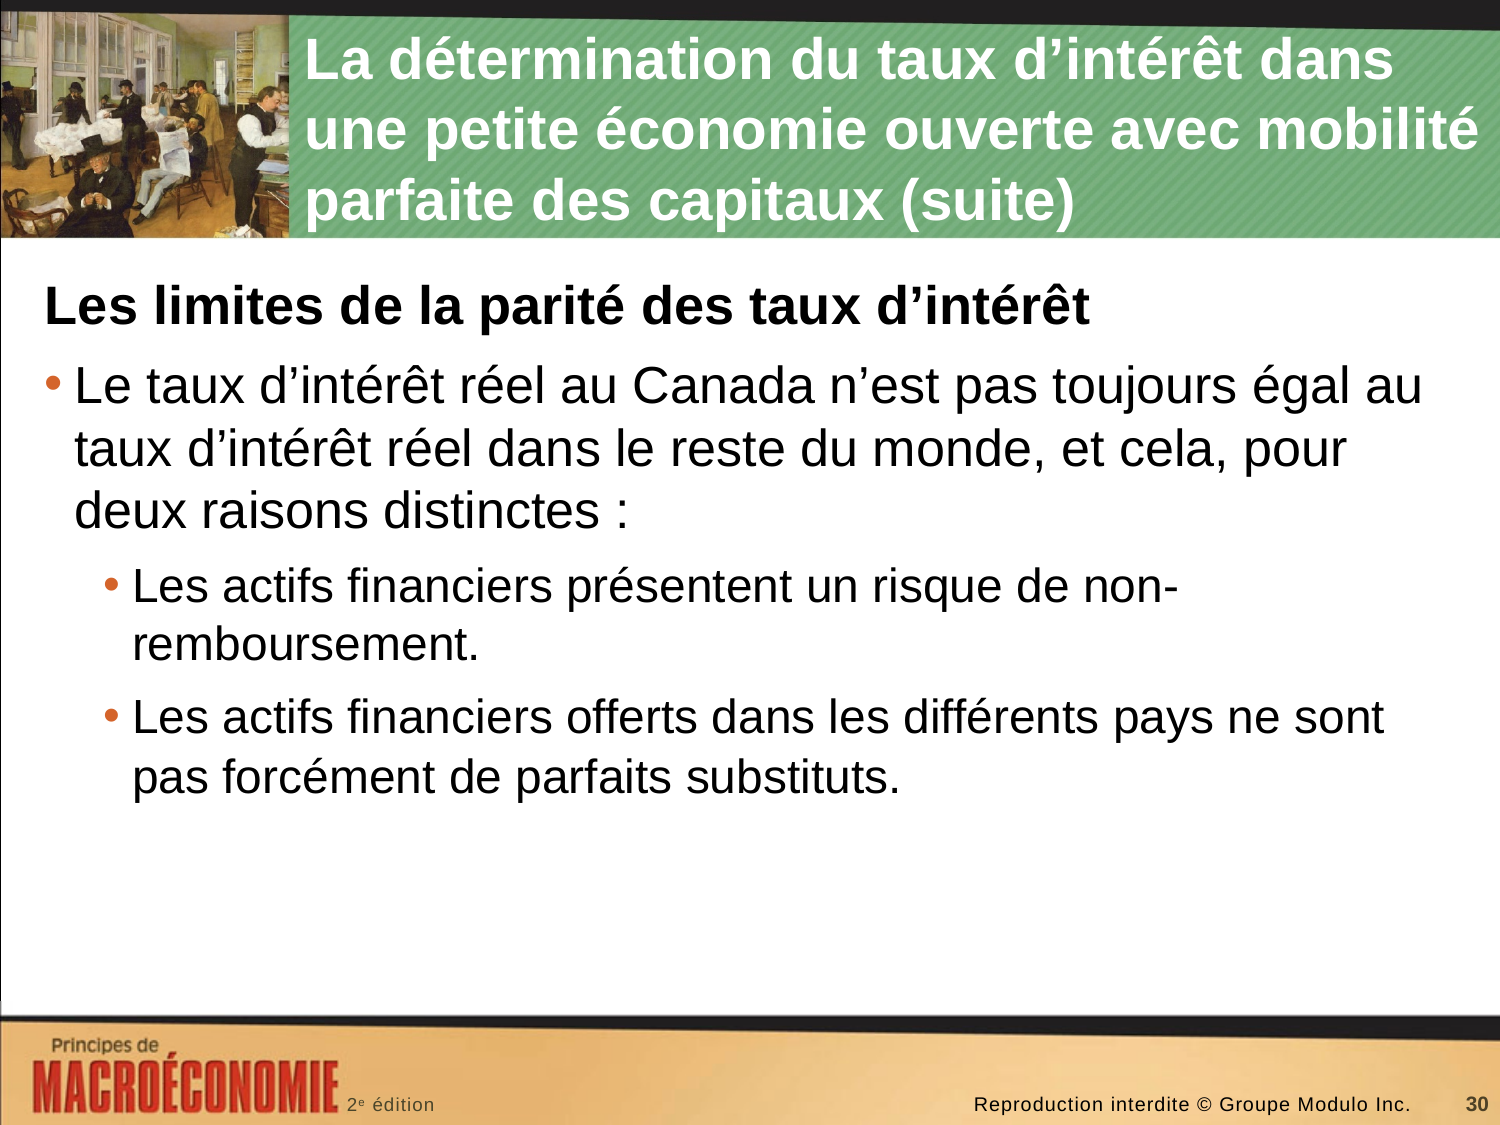

# La détermination du taux d’intérêt dans une petite économie ouverte avec mobilité parfaite des capitaux (suite)
Les limites de la parité des taux d’intérêt
Le taux d’intérêt réel au Canada n’est pas toujours égal au taux d’intérêt réel dans le reste du monde, et cela, pour deux raisons distinctes :
Les actifs financiers présentent un risque de non-remboursement.
Les actifs financiers offerts dans les différents pays ne sont
pas forcément de parfaits substituts.
30